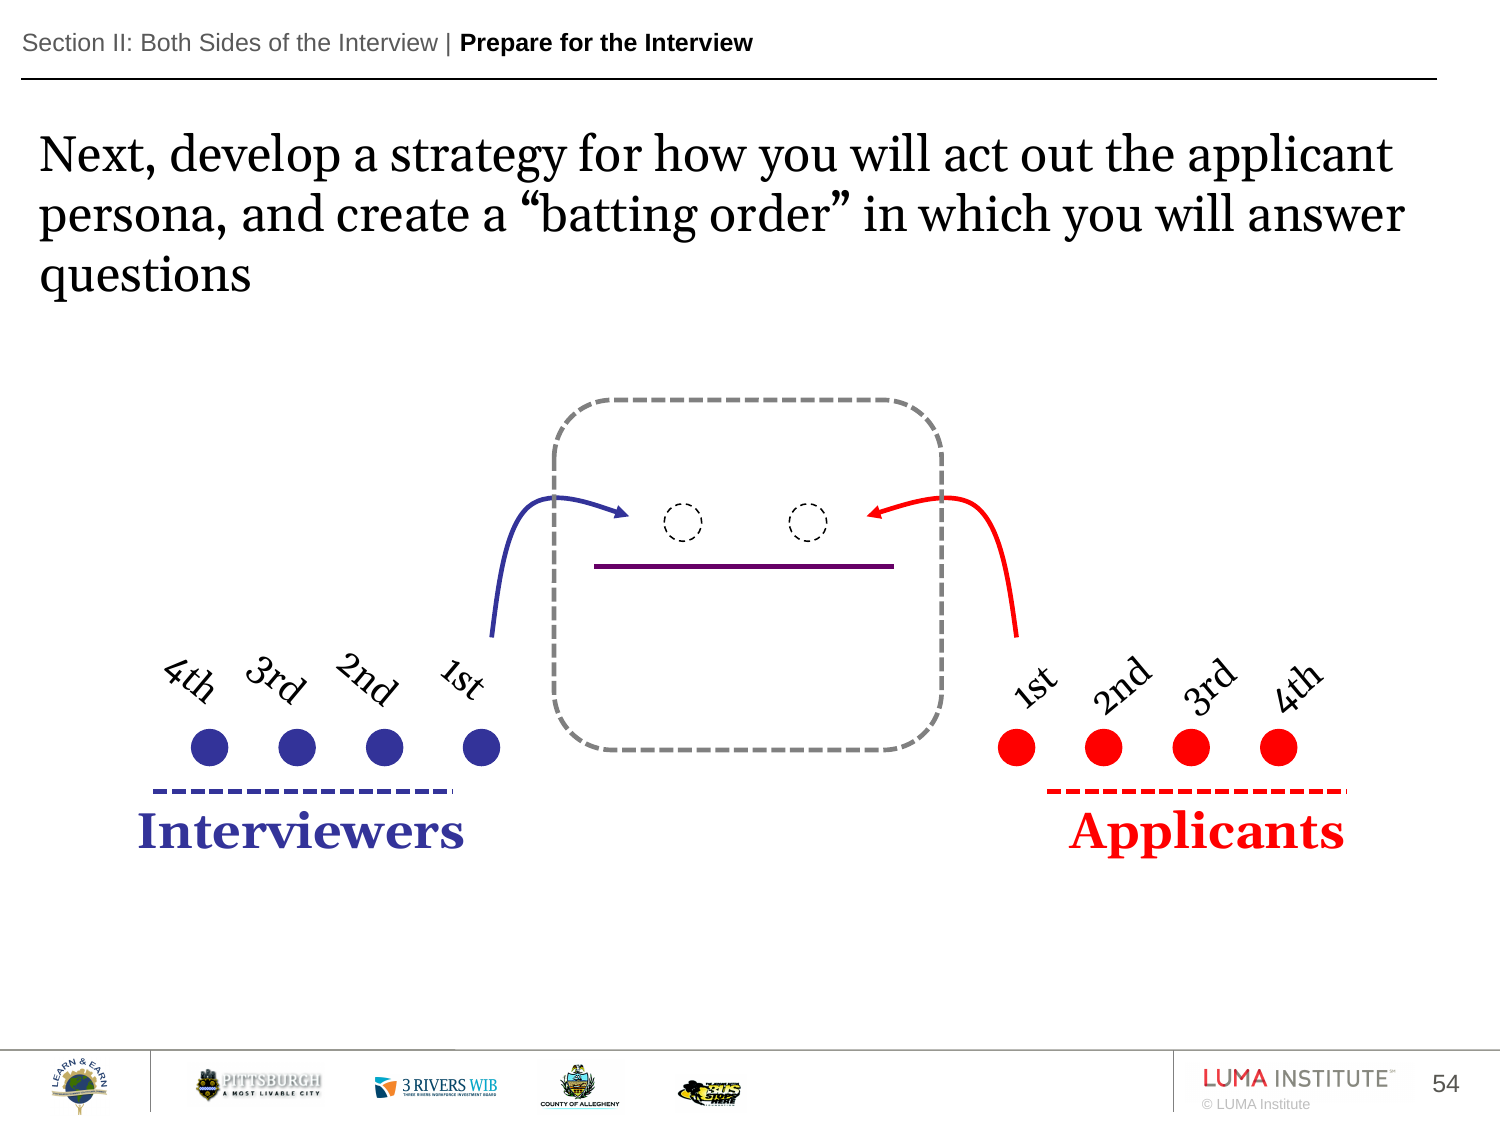

Section II: Both Sides of the Interview | Prepare for the Interview
Next, develop a strategy for how you will act out the applicant persona, and create a “batting order” in which you will answer questions

3rd
4th
2nd
1st
1st
2nd
3rd
4th

Interviewers
Applicants